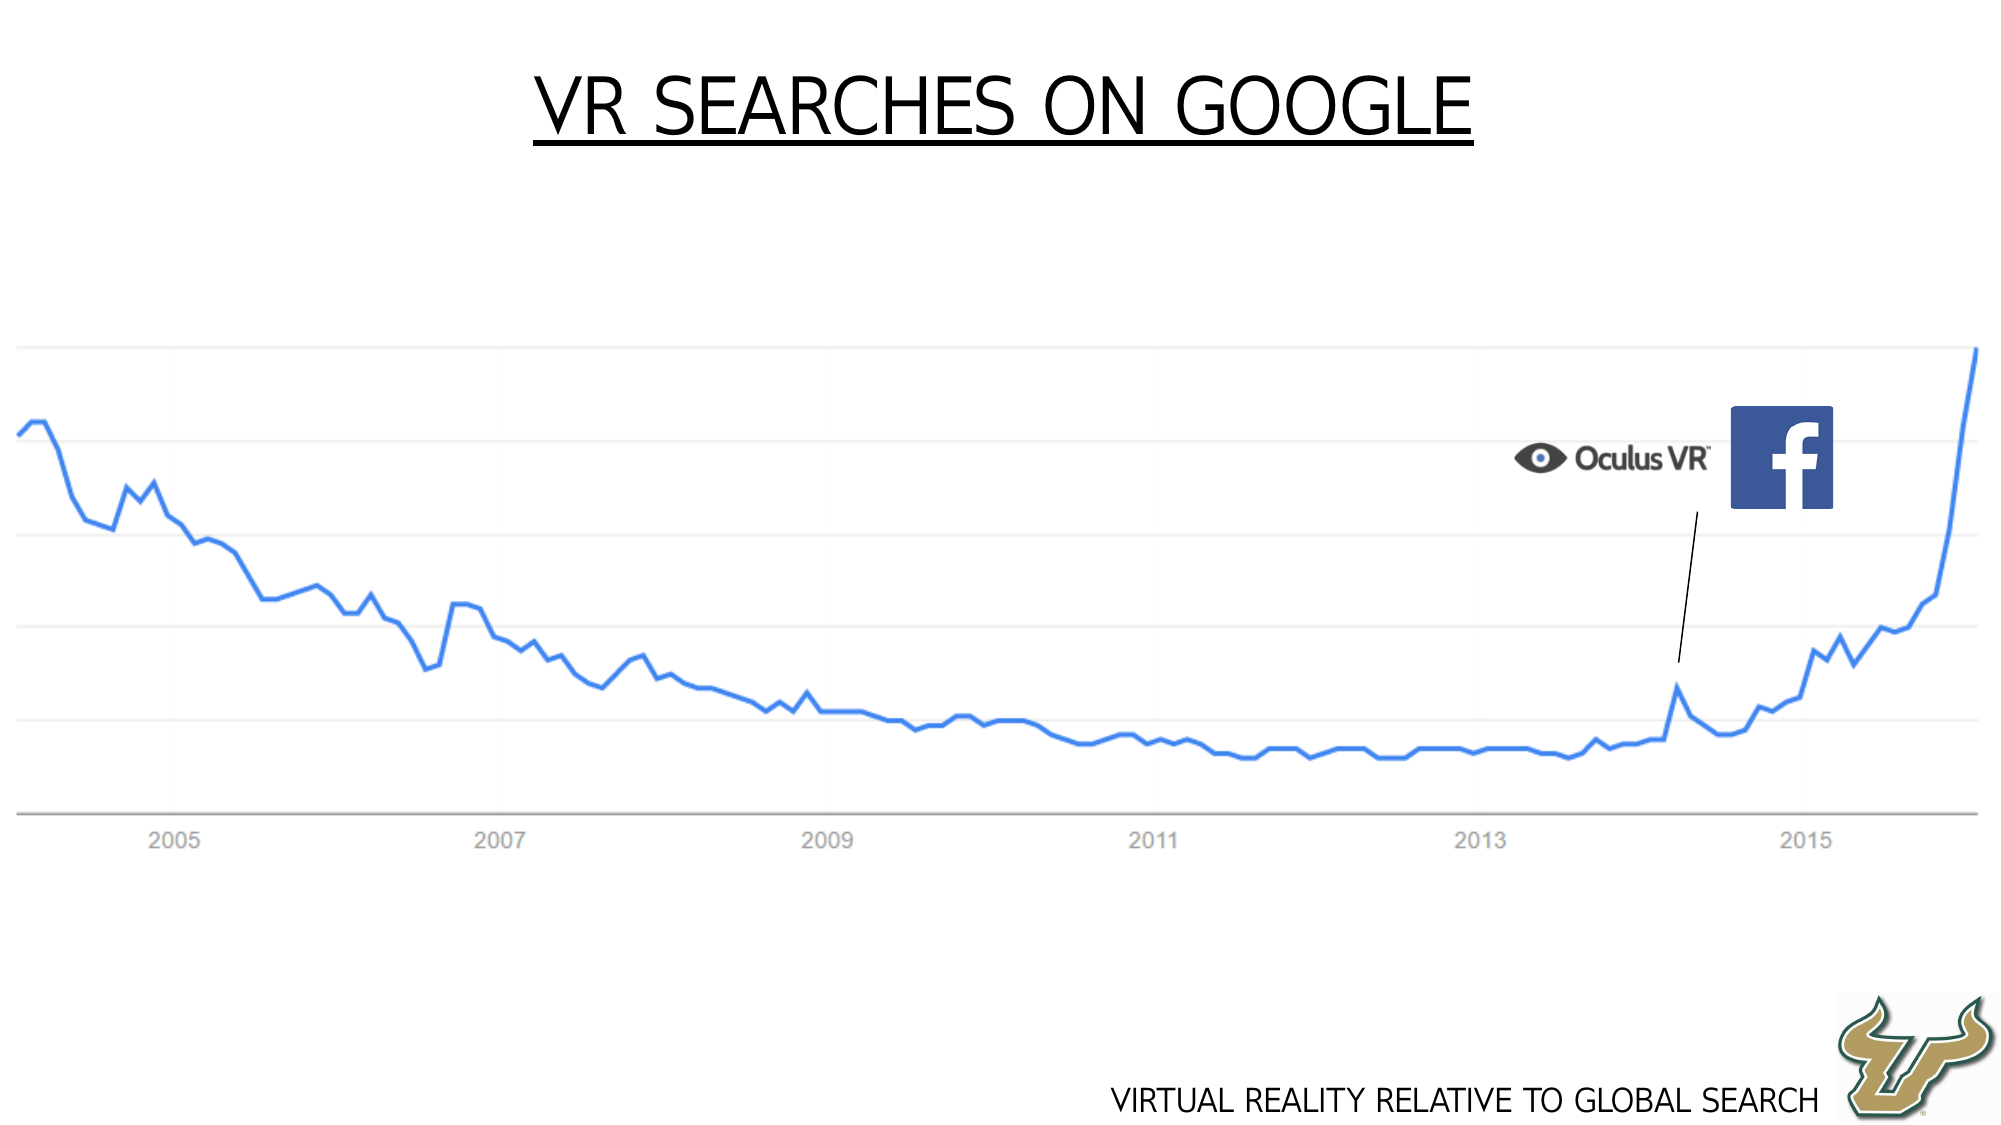

VR Searches on Google

Virtual Reality relative to global search